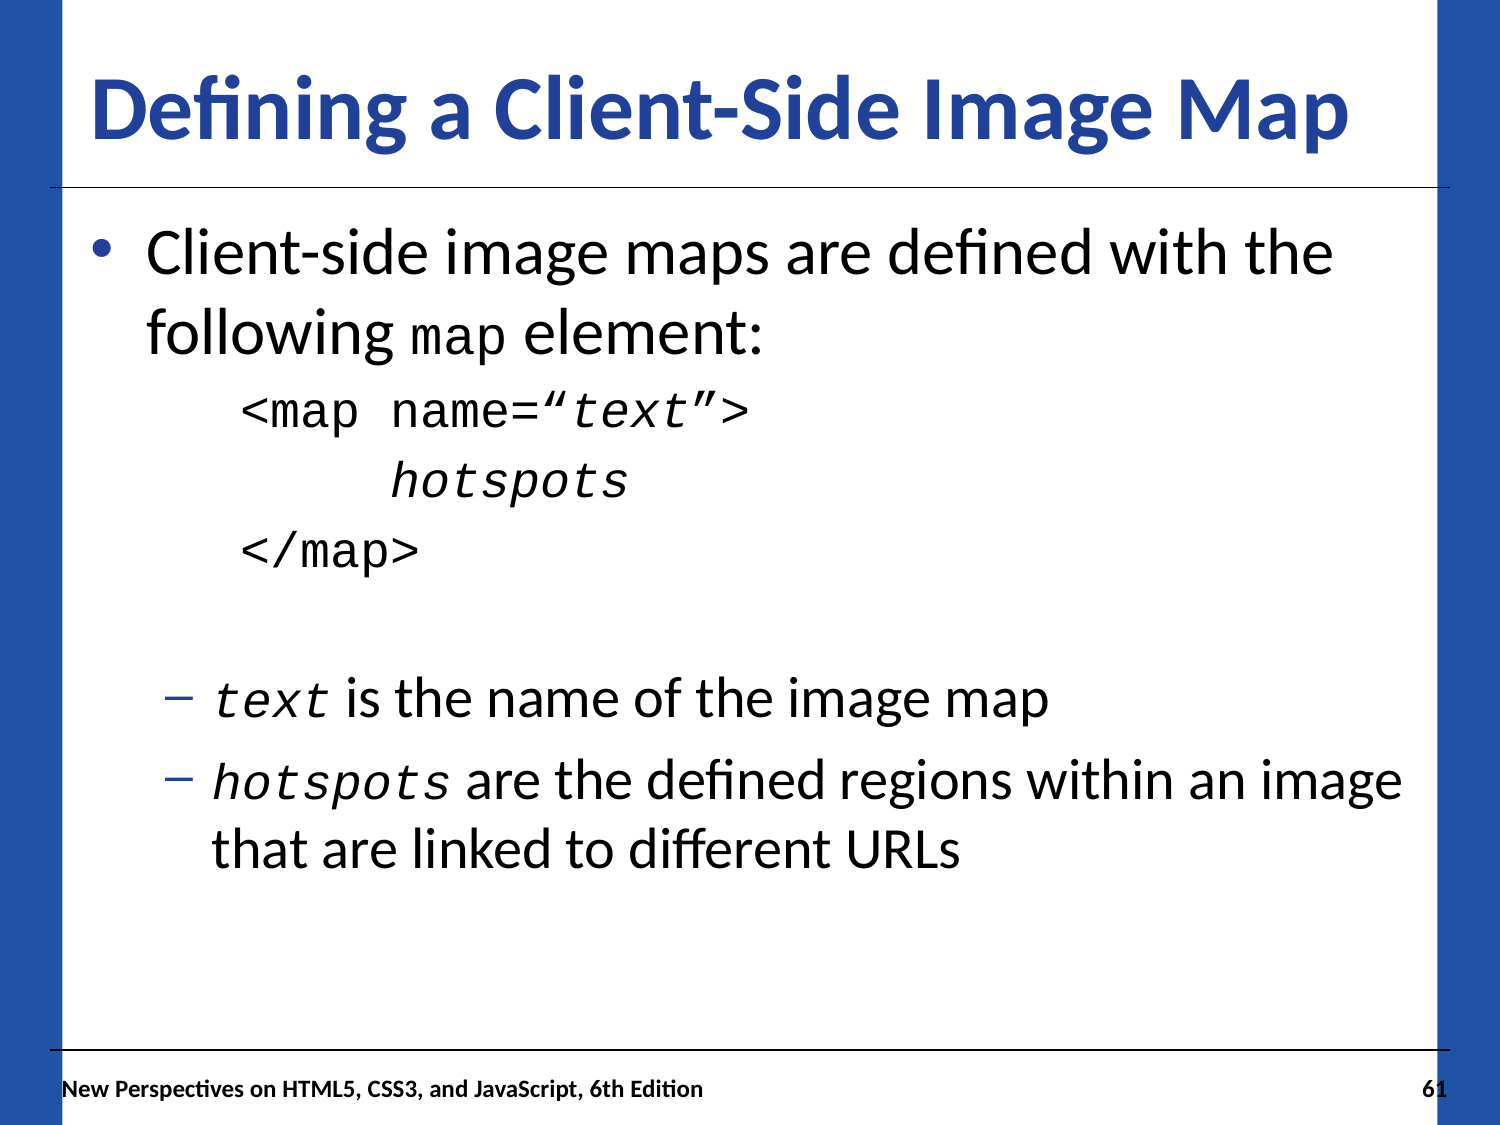

# Defining a Client-Side Image Map
Client-side image maps are defined with the following map element:
<map name=“text”>
	hotspots
</map>

text is the name of the image map
hotspots are the defined regions within an image that are linked to different URLs
New Perspectives on HTML5, CSS3, and JavaScript, 6th Edition
61